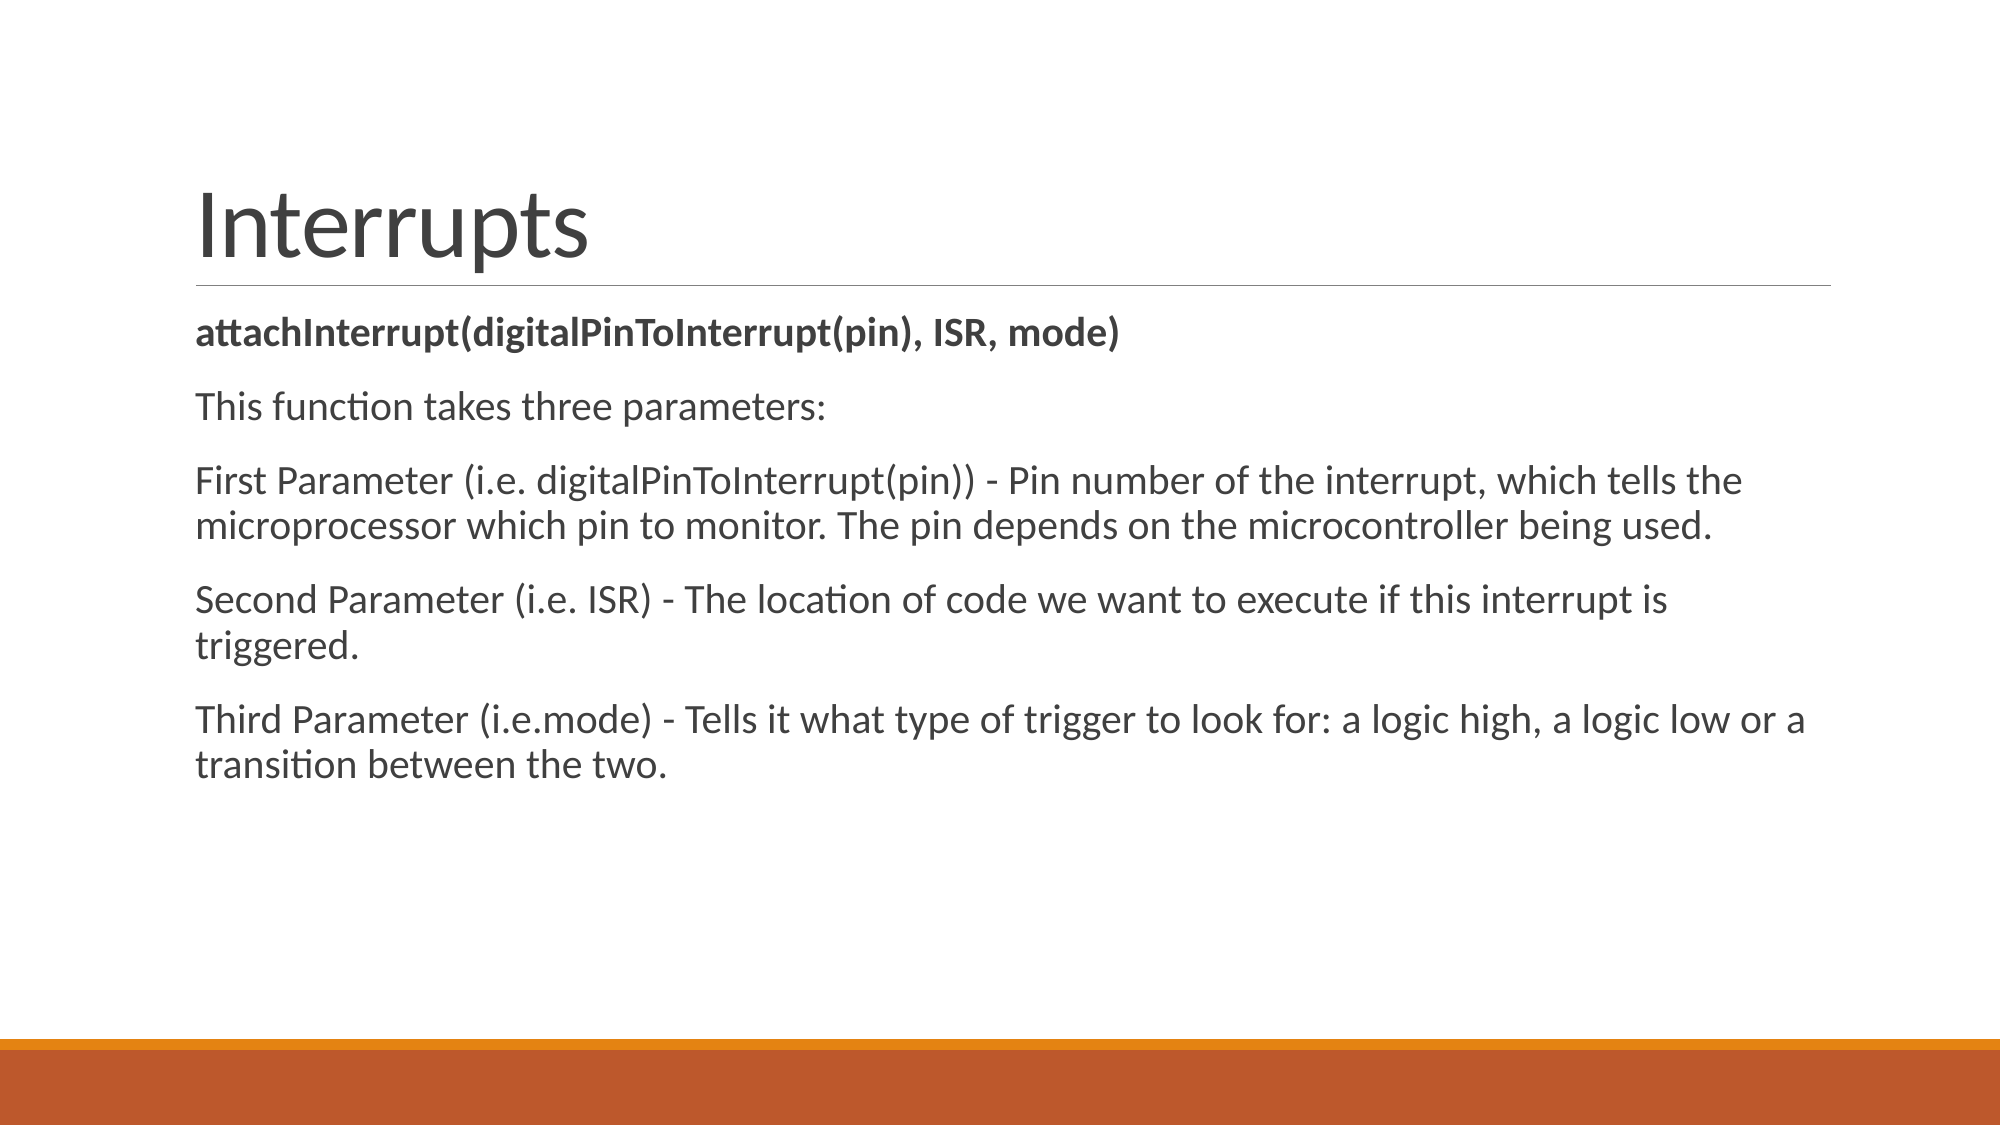

# Interrupts
attachInterrupt(digitalPinToInterrupt(pin), ISR, mode)
This function takes three parameters:
First Parameter (i.e. digitalPinToInterrupt(pin)) - Pin number of the interrupt, which tells the microprocessor which pin to monitor. The pin depends on the microcontroller being used.
Second Parameter (i.e. ISR) - The location of code we want to execute if this interrupt is triggered.
Third Parameter (i.e.mode) - Tells it what type of trigger to look for: a logic high, a logic low or a transition between the two.